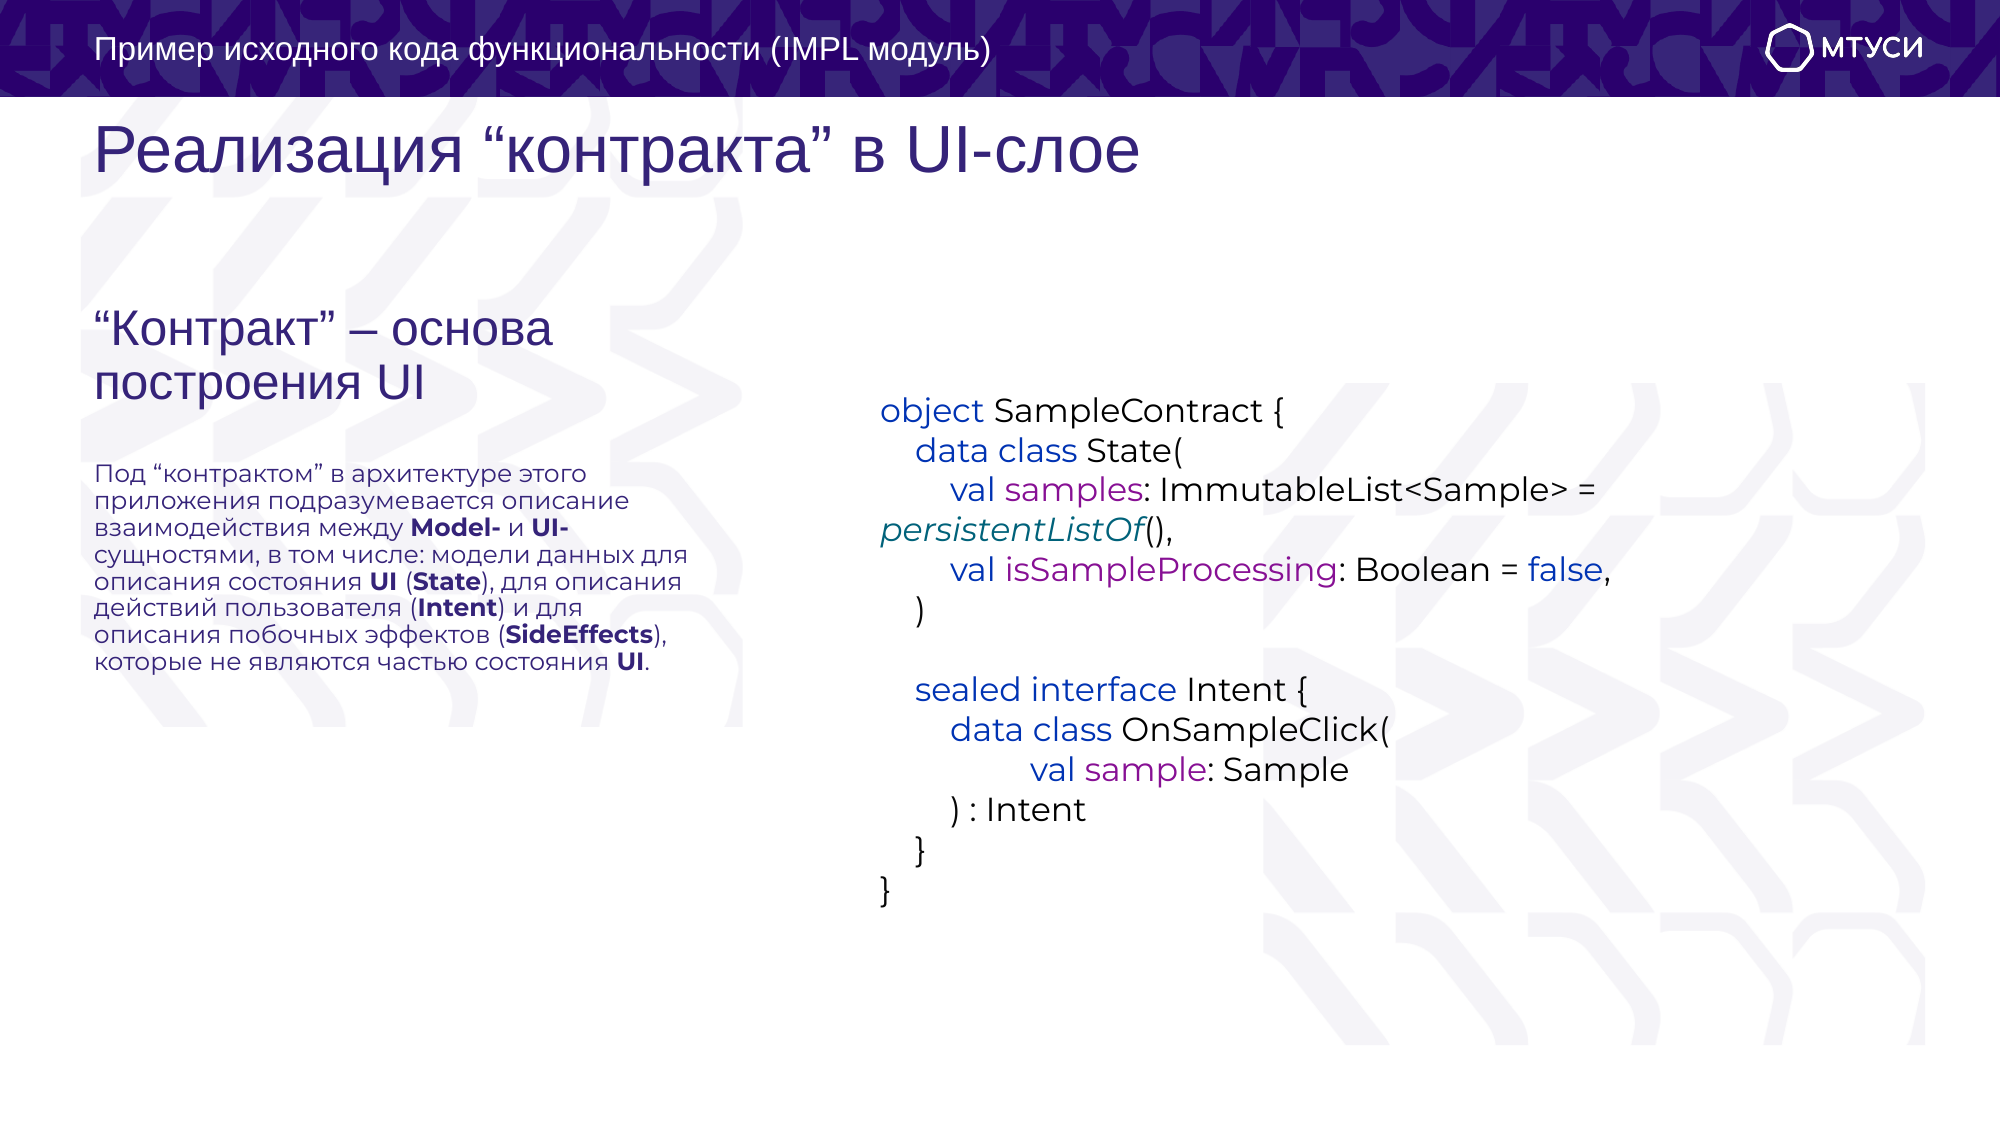

Пример исходного кода функциональности (IMPL модуль)
# Реализация “контракта” в UI-слое
“Контракт” – основа построения UI
object SampleContract {
    data class State(
        val samples: ImmutableList<Sample> = 		persistentListOf(),
        val isSampleProcessing: Boolean = false,
    )
    sealed interface Intent {
        data class OnSampleClick(
	val sample: Sample
        ) : Intent
    }
}
Под “контрактом” в архитектуре этого приложения подразумевается описание взаимодействия между Model- и UI-сущностями, в том числе: модели данных для описания состояния UI (State), для описания действий пользователя (Intent) и для описания побочных эффектов (SideEffects), которые не являются частью состояния UI.